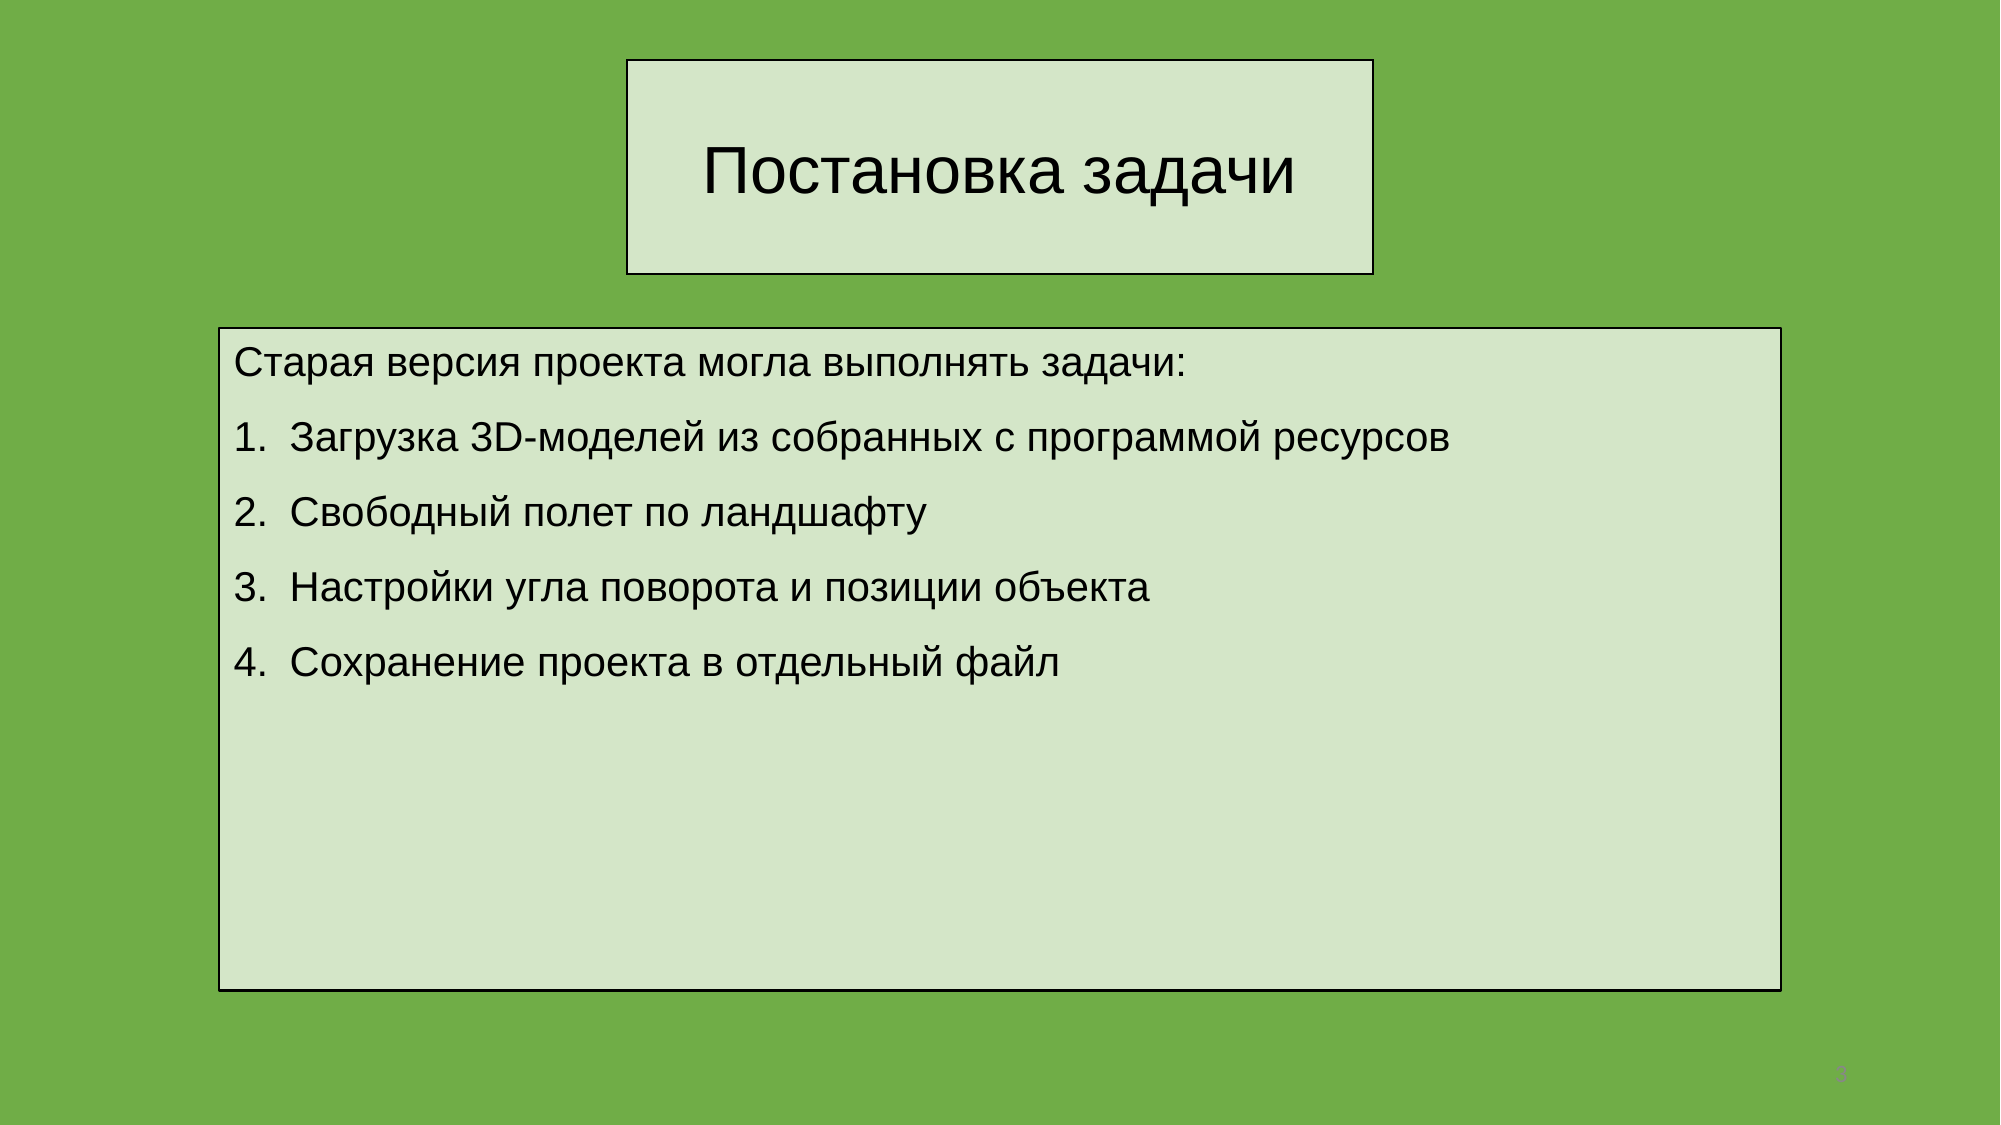

Постановка задачи
Старая версия проекта могла выполнять задачи:
Загрузка 3D-моделей из собранных с программой ресурсов
Свободный полет по ландшафту
Настройки угла поворота и позиции объекта
Сохранение проекта в отдельный файл

3